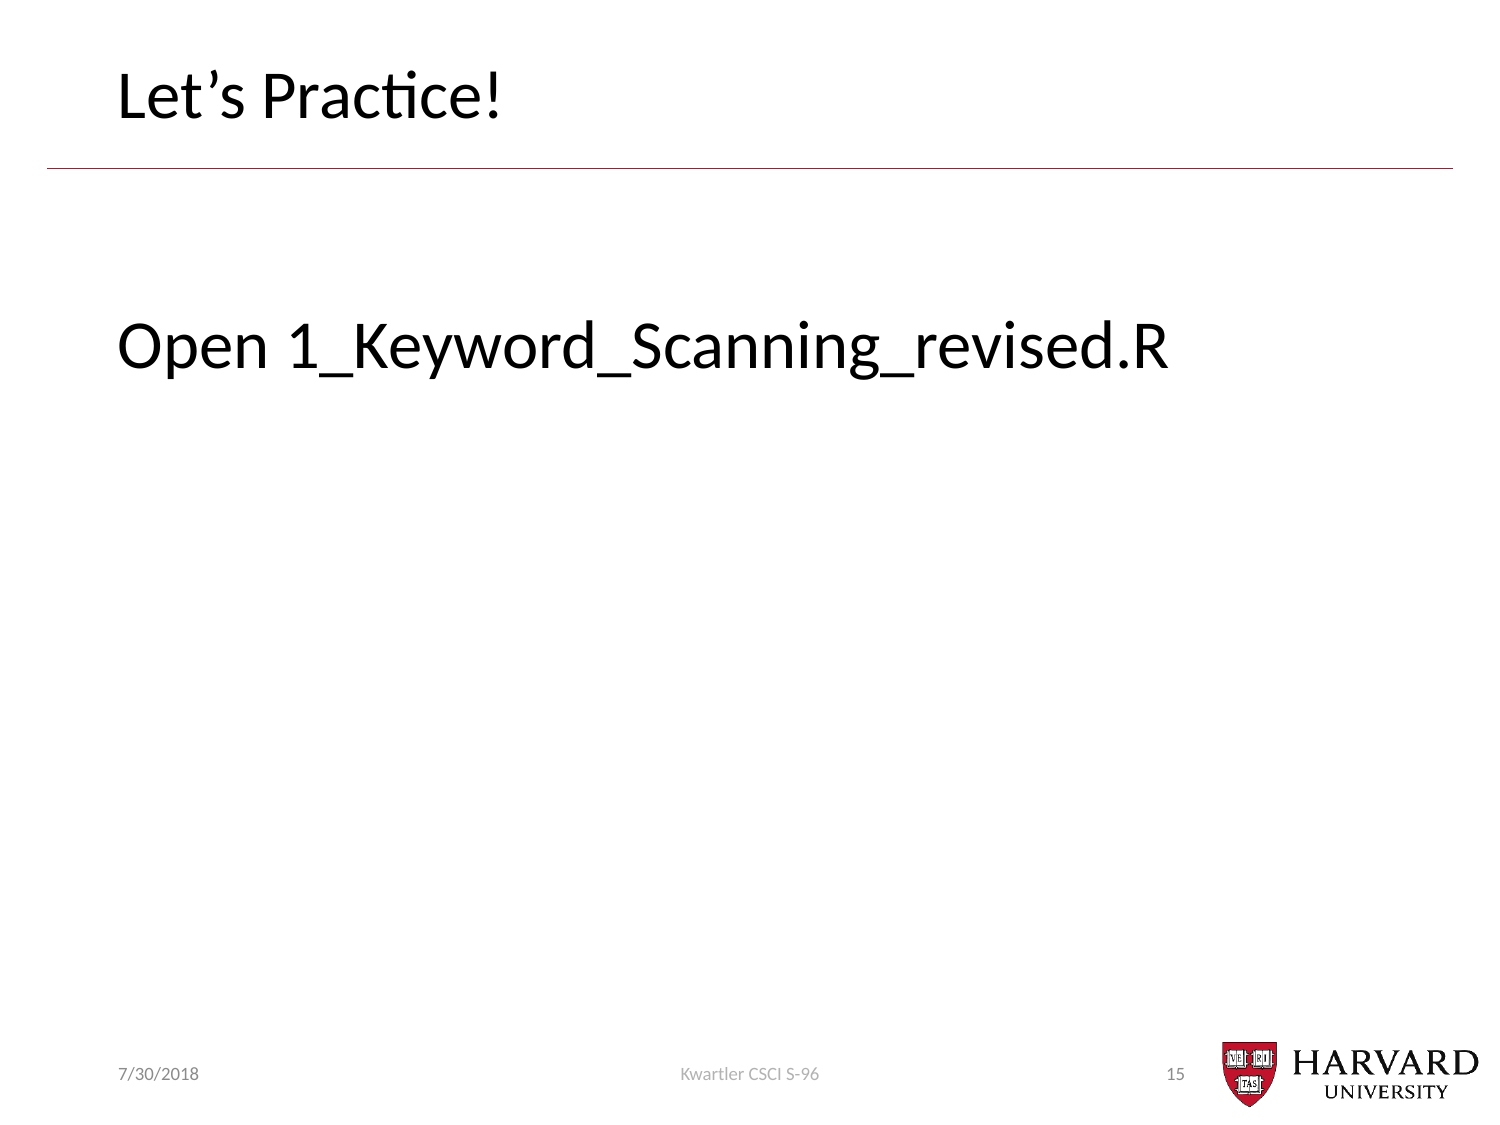

# Let’s Practice!
Open 1_Keyword_Scanning_revised.R
7/30/2018
Kwartler CSCI S-96
15